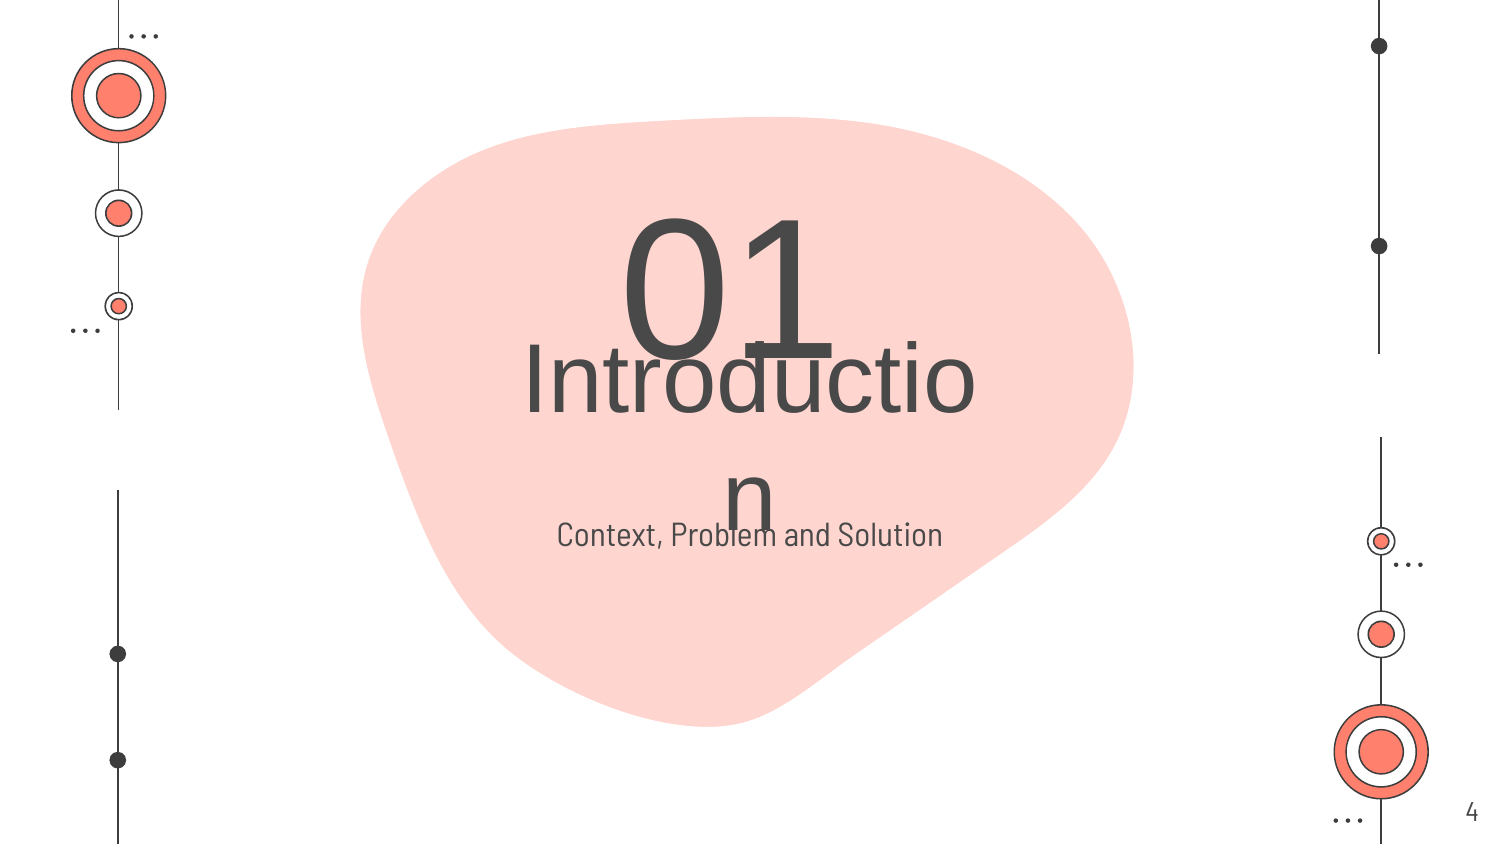

01
# Introduction
Context, Problem and Solution

4